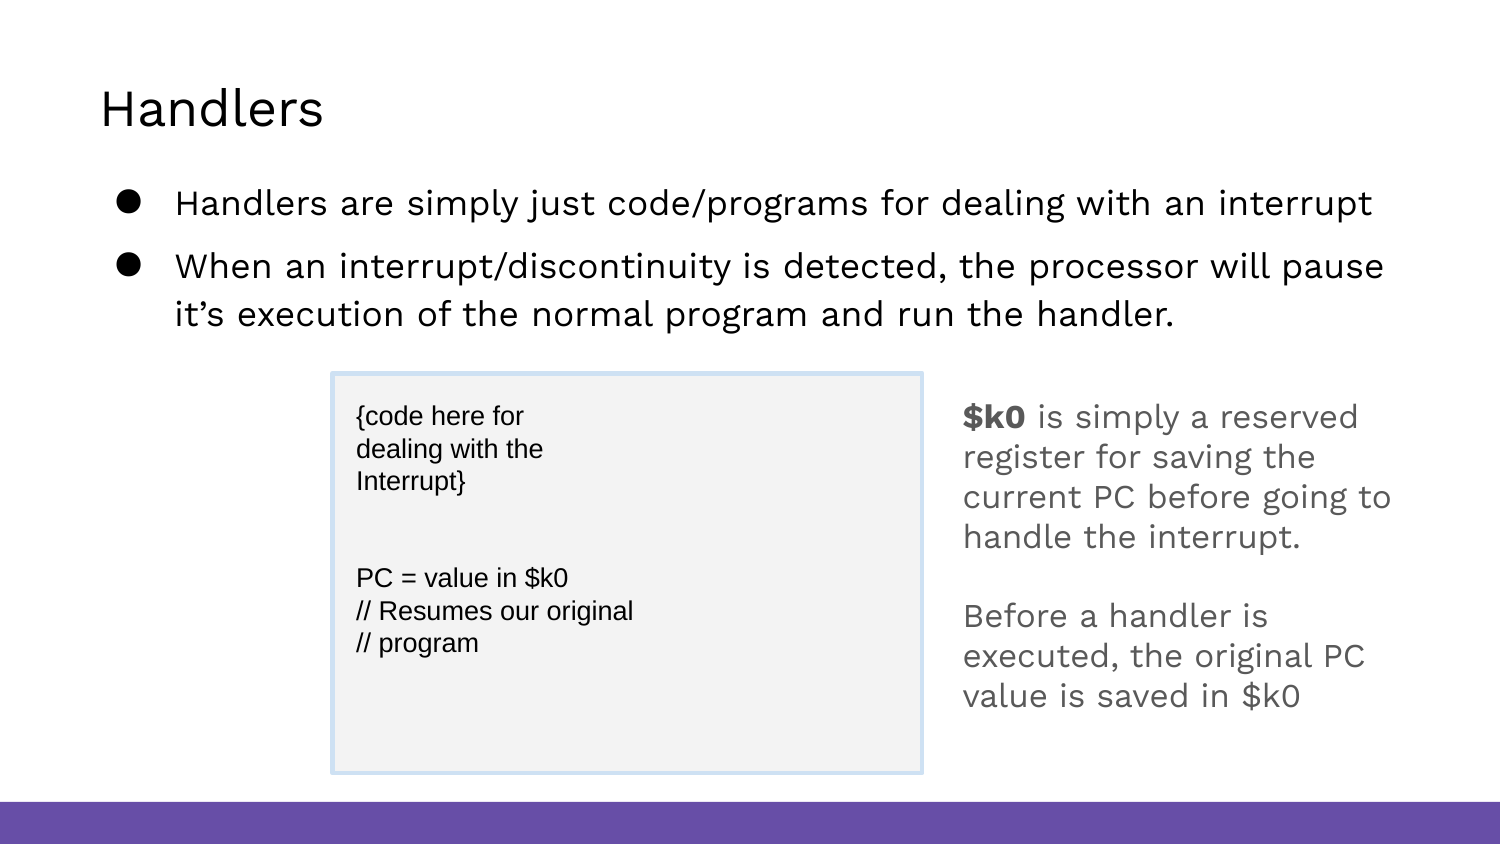

# Handlers
Handlers are simply just code/programs for dealing with an interrupt

When an interrupt/discontinuity is detected, the processor will pause it’s execution of the normal program and run the handler.

$k0 is simply a reserved register for saving the current PC before going to handle the interrupt.

Before a handler is executed, the original PC value is saved in $k0
{code here for
dealing with the
Interrupt}

PC = value in $k0
// Resumes our original
// program